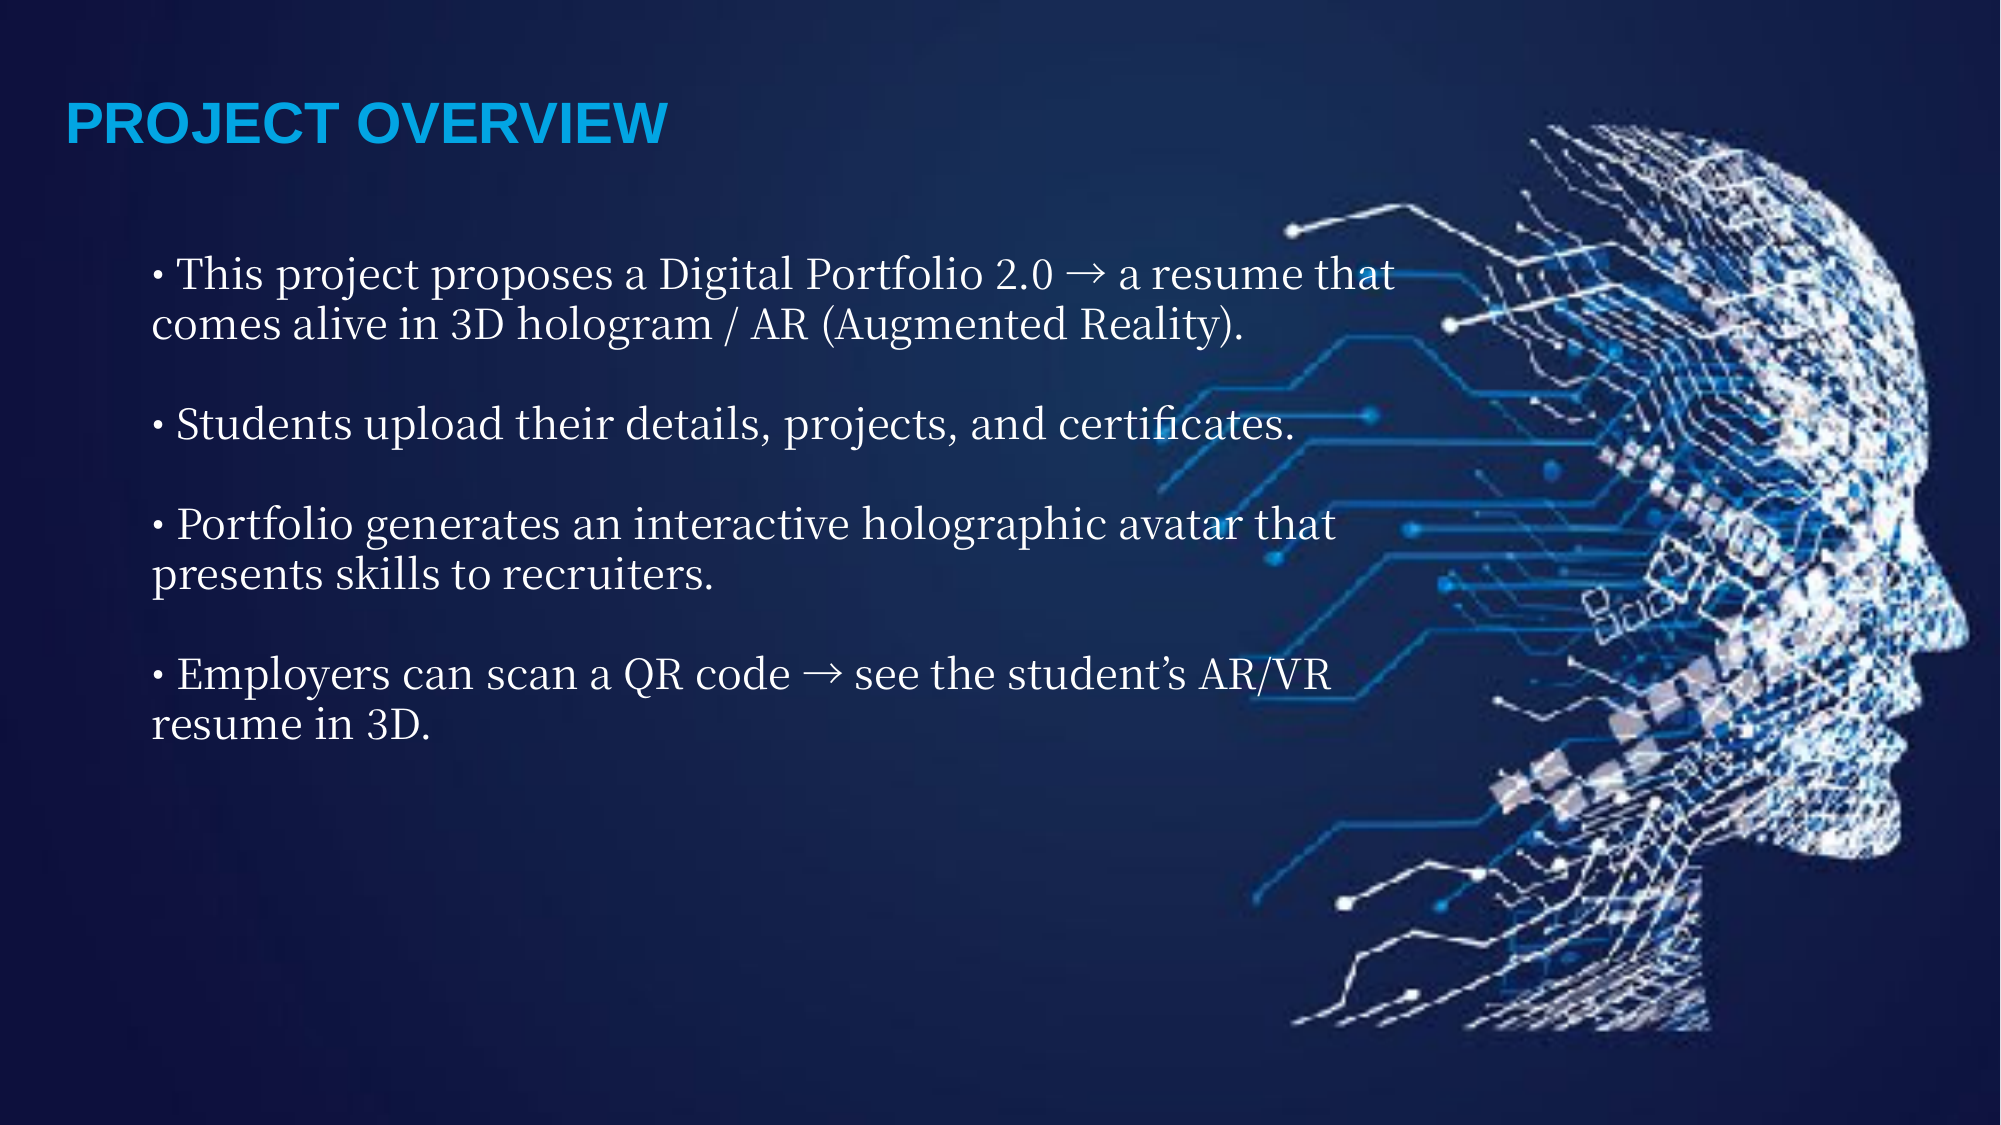

PROJECT OVERVIEW
• This project proposes a Digital Portfolio 2.0 → a resume that comes alive in 3D hologram / AR (Augmented Reality).

• Students upload their details, projects, and certificates.

• Portfolio generates an interactive holographic avatar that presents skills to recruiters.

• Employers can scan a QR code → see the student’s AR/VR resume in 3D.